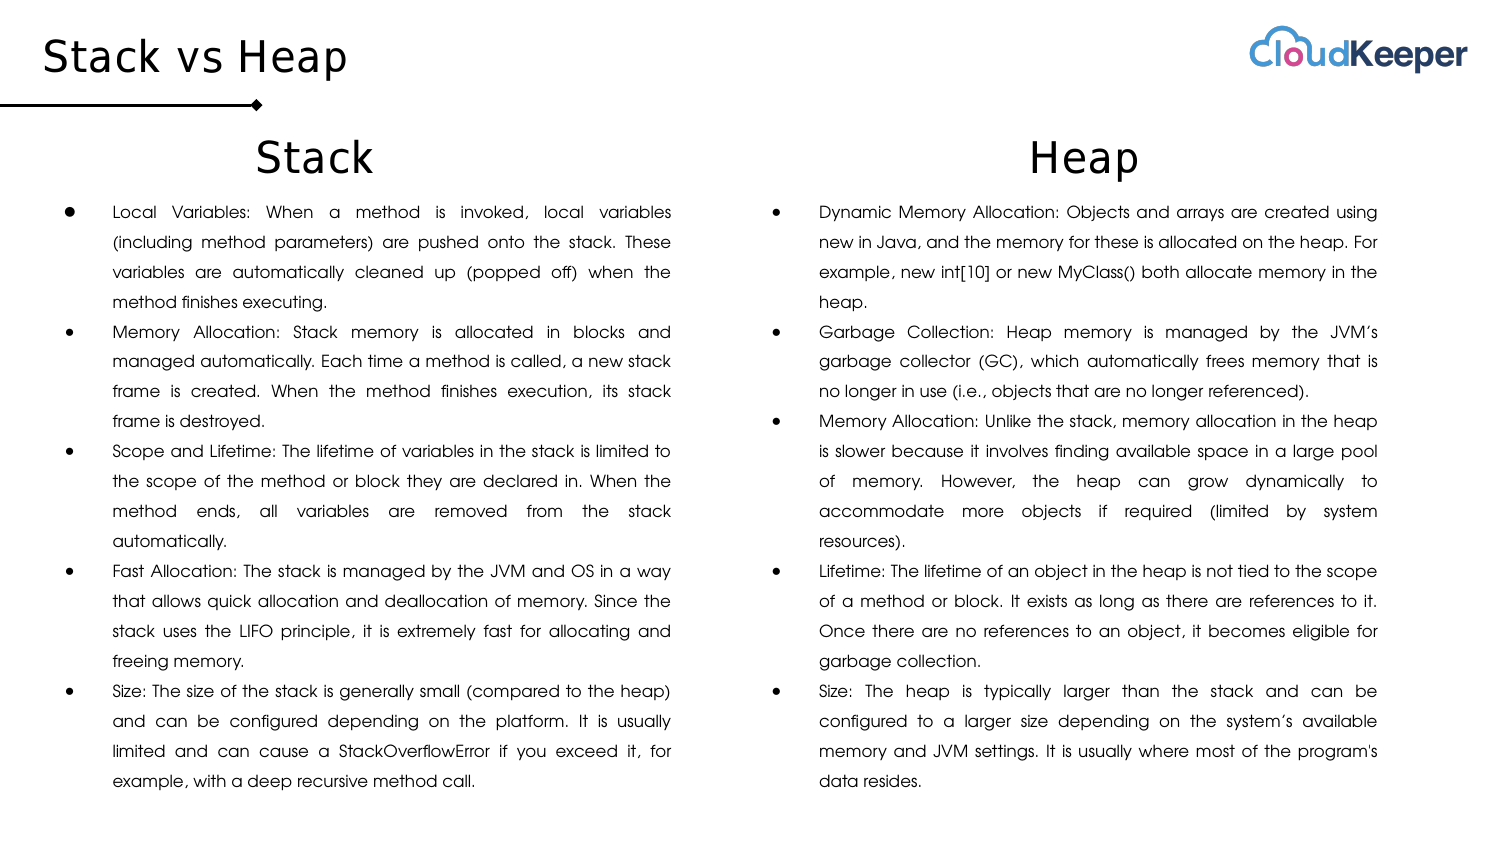

# Stack vs Heap
Stack
Heap
Local Variables: When a method is invoked, local variables (including method parameters) are pushed onto the stack. These variables are automatically cleaned up (popped off) when the method finishes executing.
Memory Allocation: Stack memory is allocated in blocks and managed automatically. Each time a method is called, a new stack frame is created. When the method finishes execution, its stack frame is destroyed.
Scope and Lifetime: The lifetime of variables in the stack is limited to the scope of the method or block they are declared in. When the method ends, all variables are removed from the stack automatically.
Fast Allocation: The stack is managed by the JVM and OS in a way that allows quick allocation and deallocation of memory. Since the stack uses the LIFO principle, it is extremely fast for allocating and freeing memory.
Size: The size of the stack is generally small (compared to the heap) and can be configured depending on the platform. It is usually limited and can cause a StackOverflowError if you exceed it, for example, with a deep recursive method call.

Dynamic Memory Allocation: Objects and arrays are created using new in Java, and the memory for these is allocated on the heap. For example, new int[10] or new MyClass() both allocate memory in the heap.
Garbage Collection: Heap memory is managed by the JVM’s garbage collector (GC), which automatically frees memory that is no longer in use (i.e., objects that are no longer referenced).
Memory Allocation: Unlike the stack, memory allocation in the heap is slower because it involves finding available space in a large pool of memory. However, the heap can grow dynamically to accommodate more objects if required (limited by system resources).
Lifetime: The lifetime of an object in the heap is not tied to the scope of a method or block. It exists as long as there are references to it. Once there are no references to an object, it becomes eligible for garbage collection.
Size: The heap is typically larger than the stack and can be configured to a larger size depending on the system’s available memory and JVM settings. It is usually where most of the program's data resides.